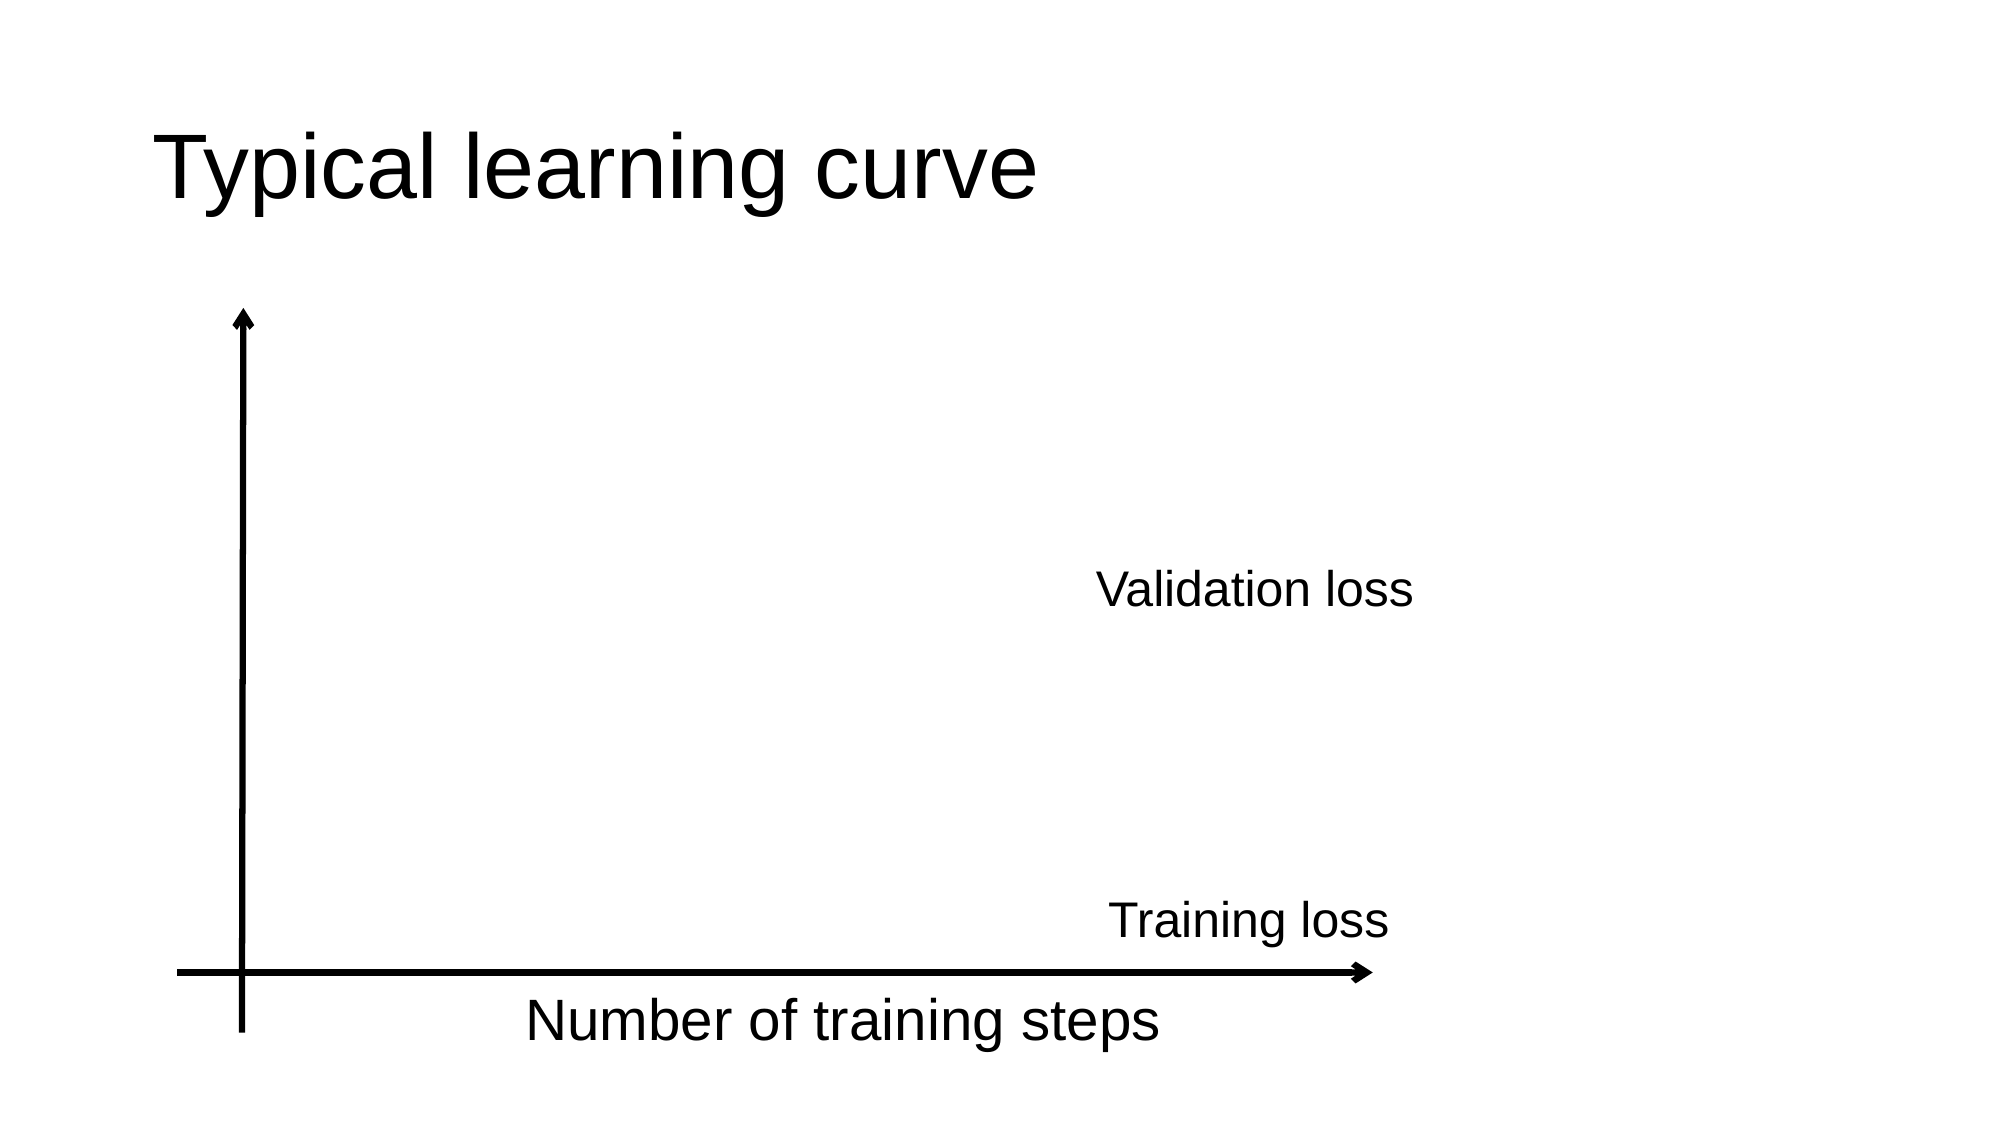

# Typical learning curve
Validation loss
Training loss
Number of training steps